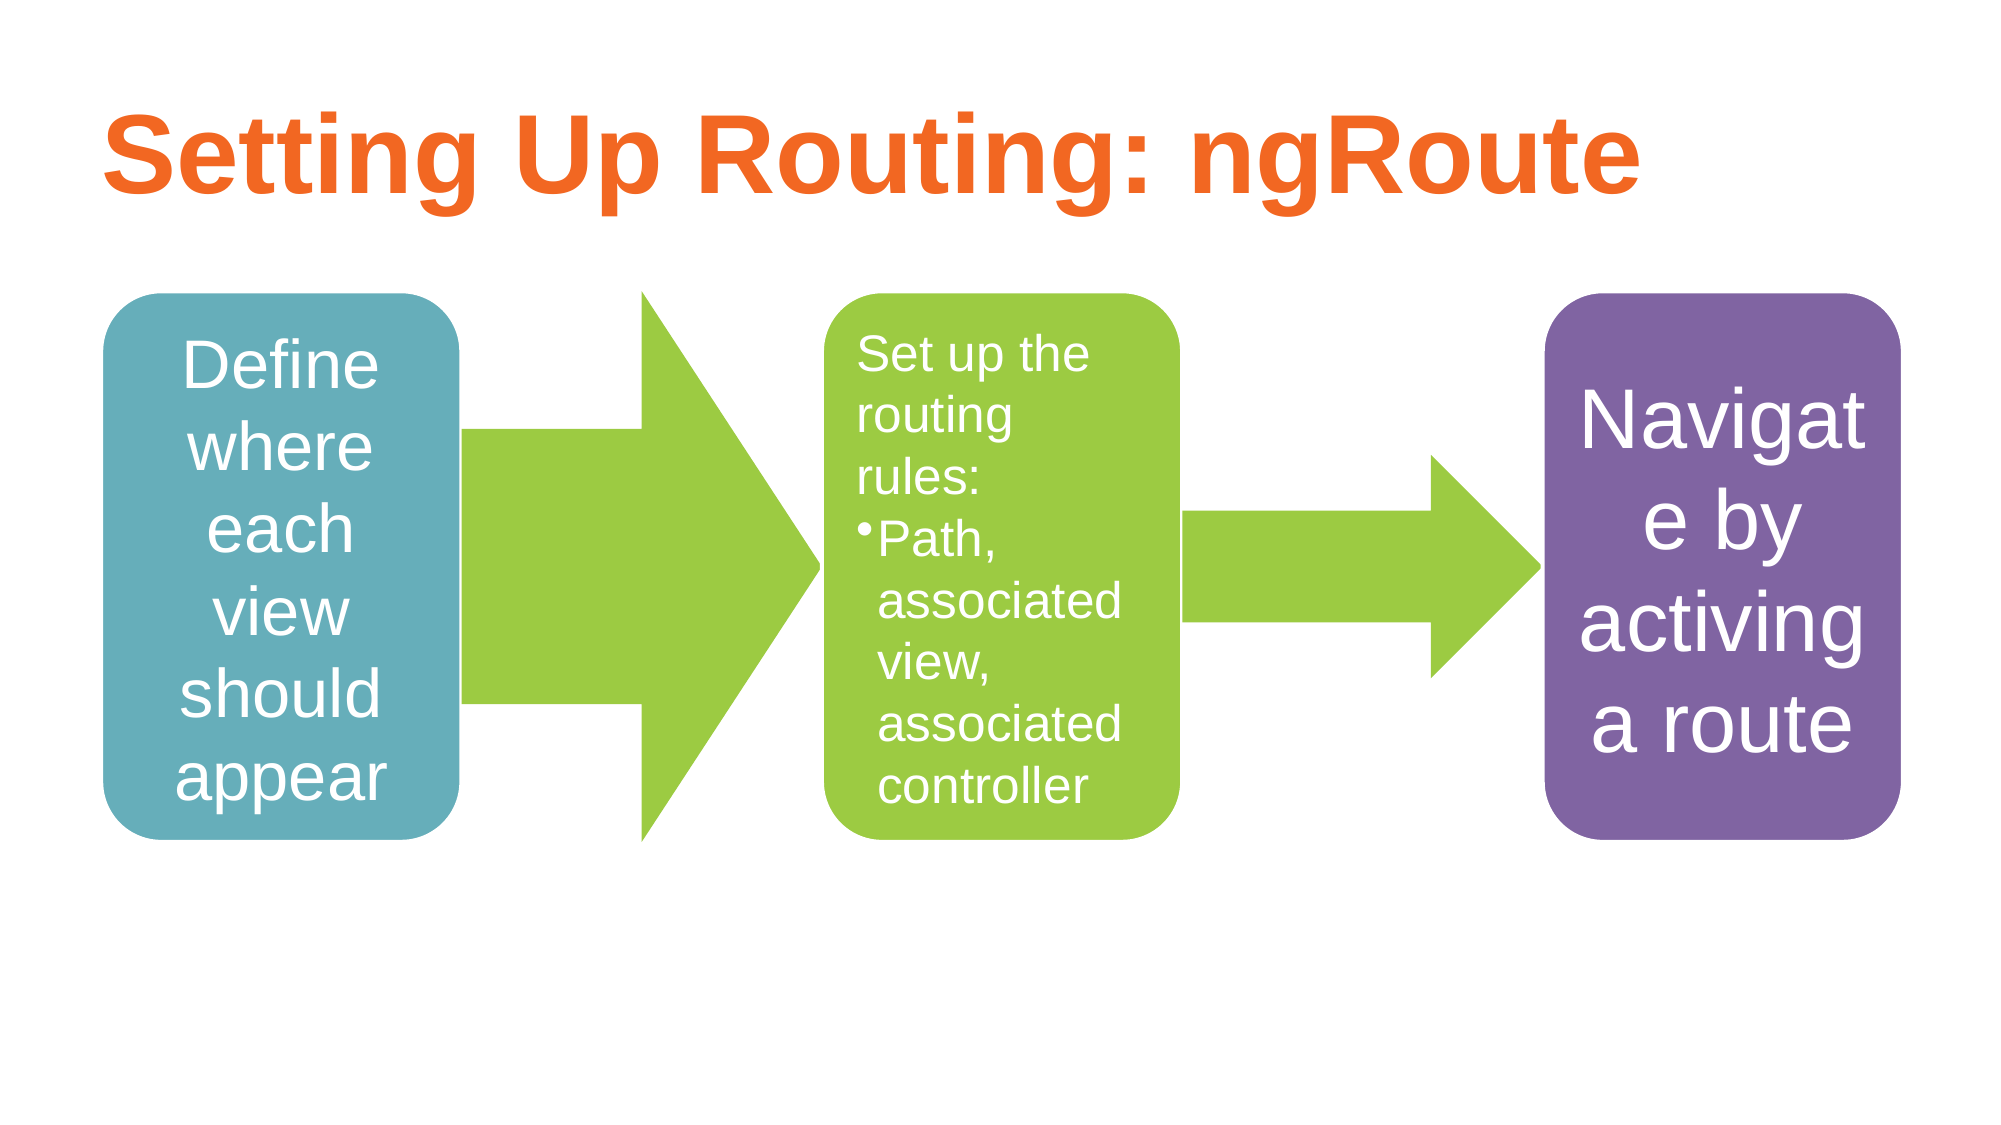

# Setting Up Routing: ngRoute
Define where each view should appear
Set up the routing rules:
Path, associated view, associated controller
Navigate by activing a route